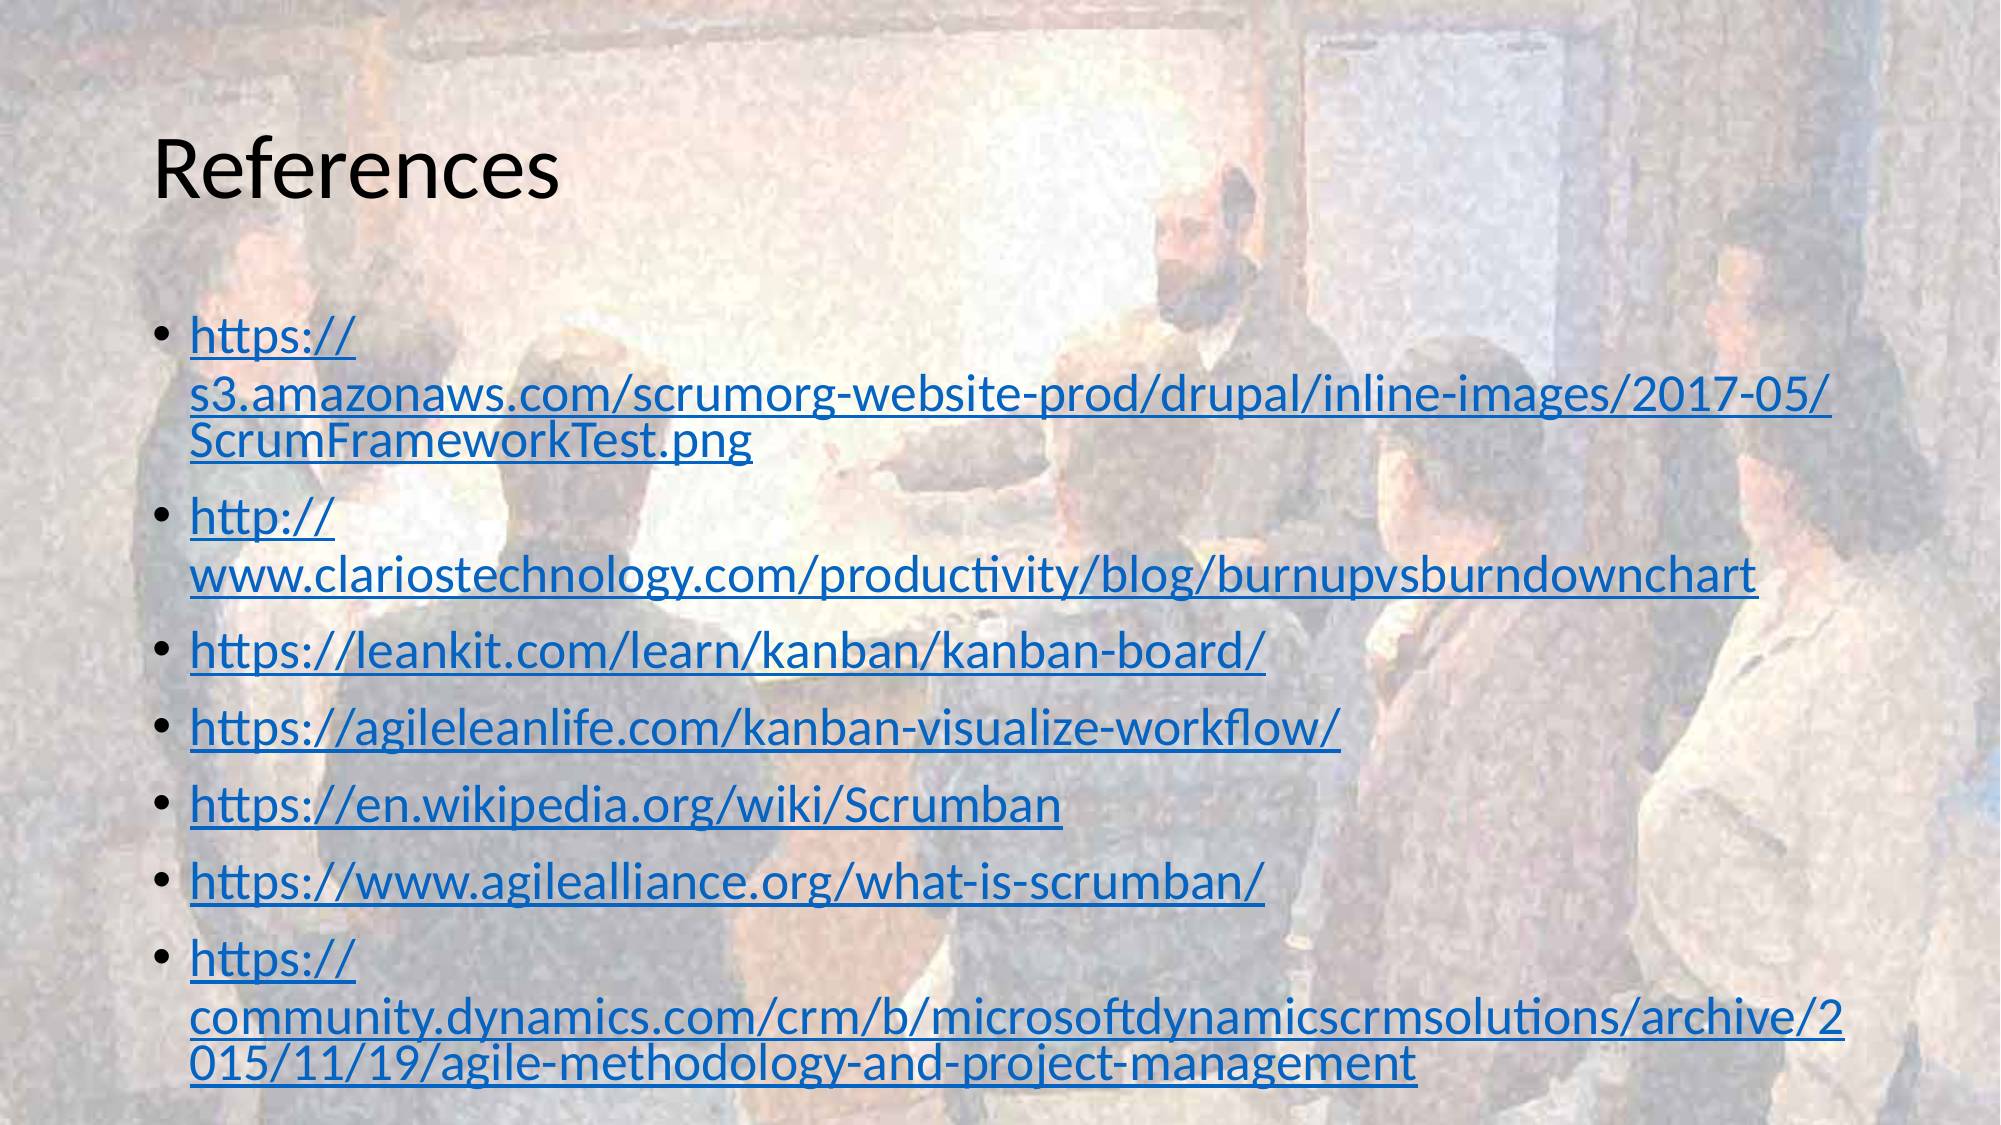

# References
https://s3.amazonaws.com/scrumorg-website-prod/drupal/inline-images/2017-05/ScrumFrameworkTest.png
http://www.clariostechnology.com/productivity/blog/burnupvsburndownchart
https://leankit.com/learn/kanban/kanban-board/
https://agileleanlife.com/kanban-visualize-workflow/
https://en.wikipedia.org/wiki/Scrumban
https://www.agilealliance.org/what-is-scrumban/
https://community.dynamics.com/crm/b/microsoftdynamicscrmsolutions/archive/2015/11/19/agile-methodology-and-project-management